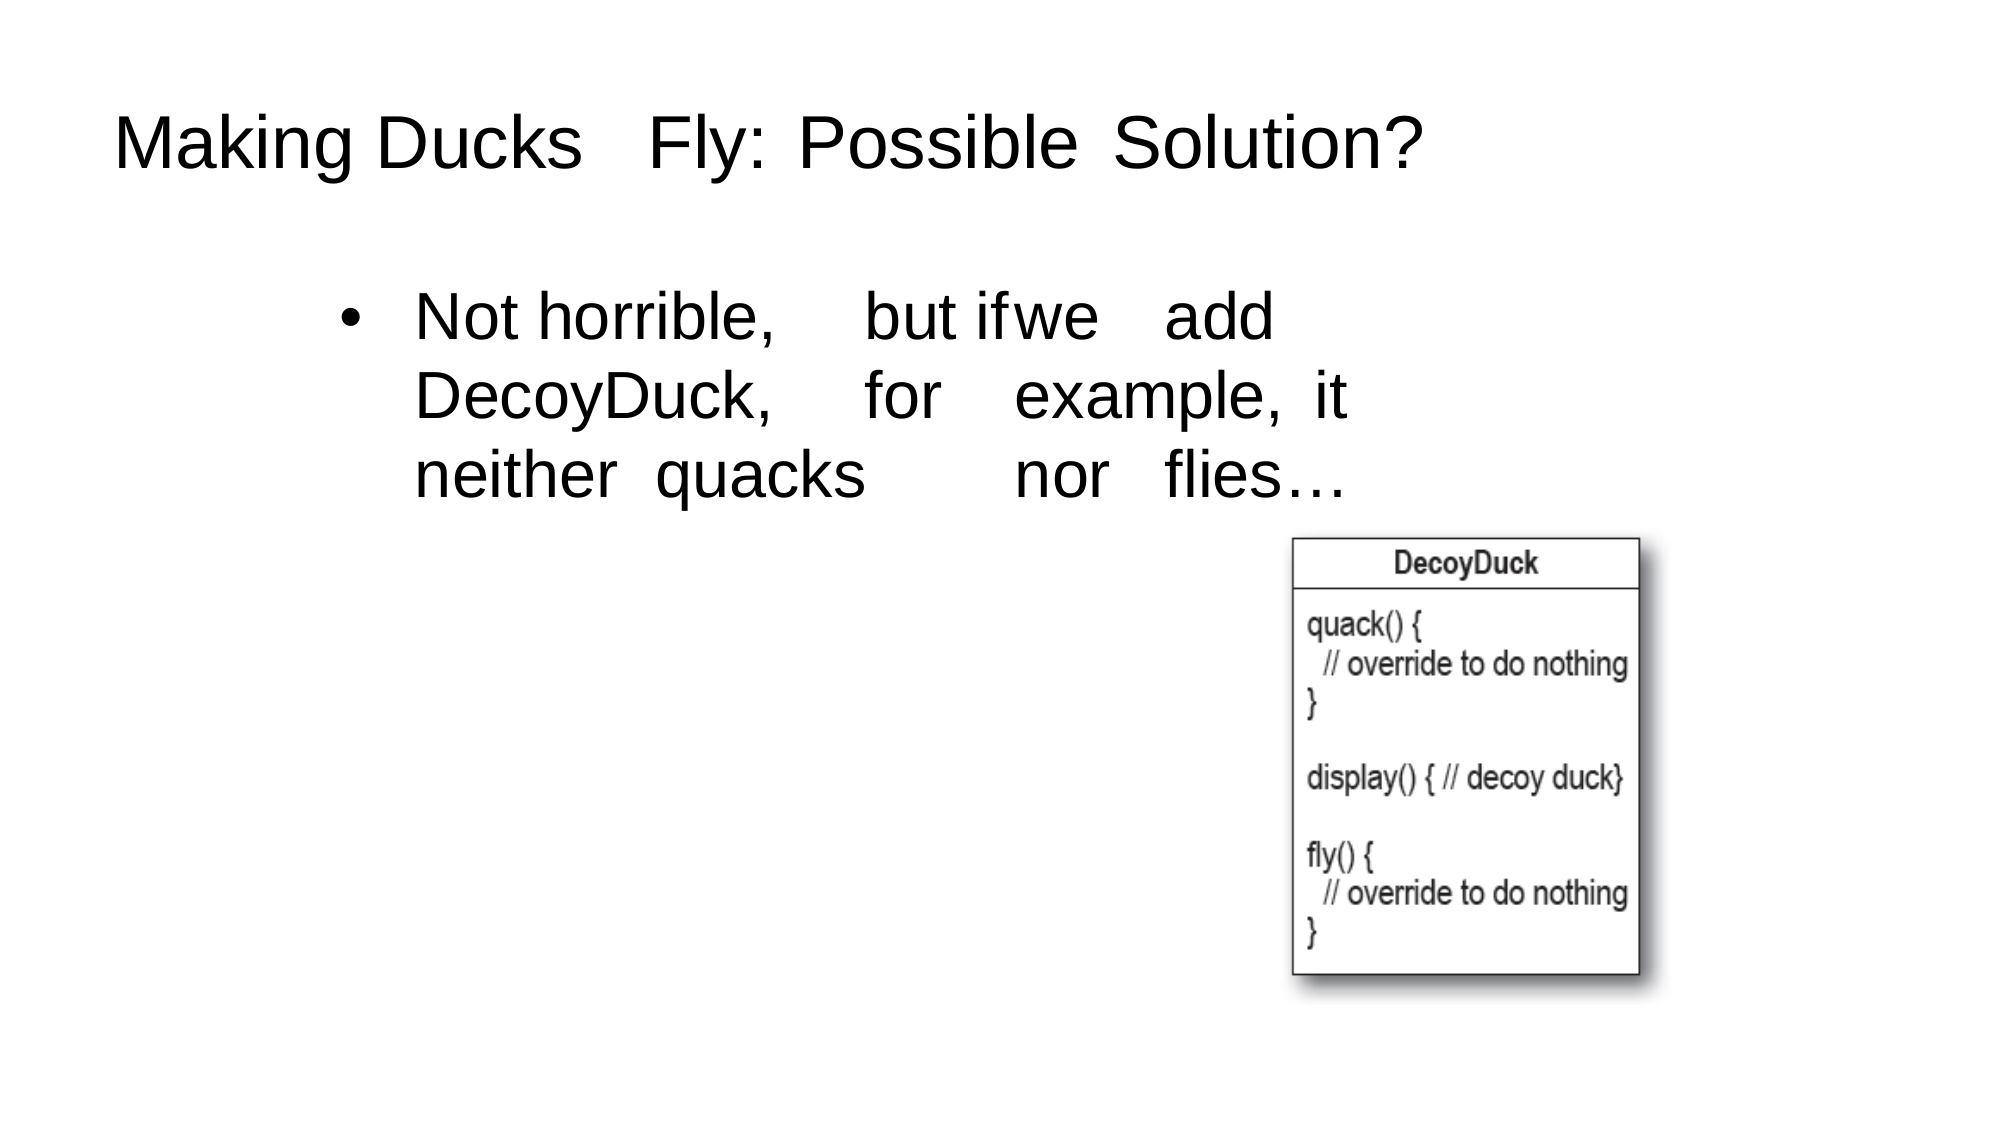

# Making Ducks	Fly:	Possible	Solution?
• 	Not horrible,	but if	we	add  DecoyDuck,	for	example,	it neither  quacks	nor	flies…